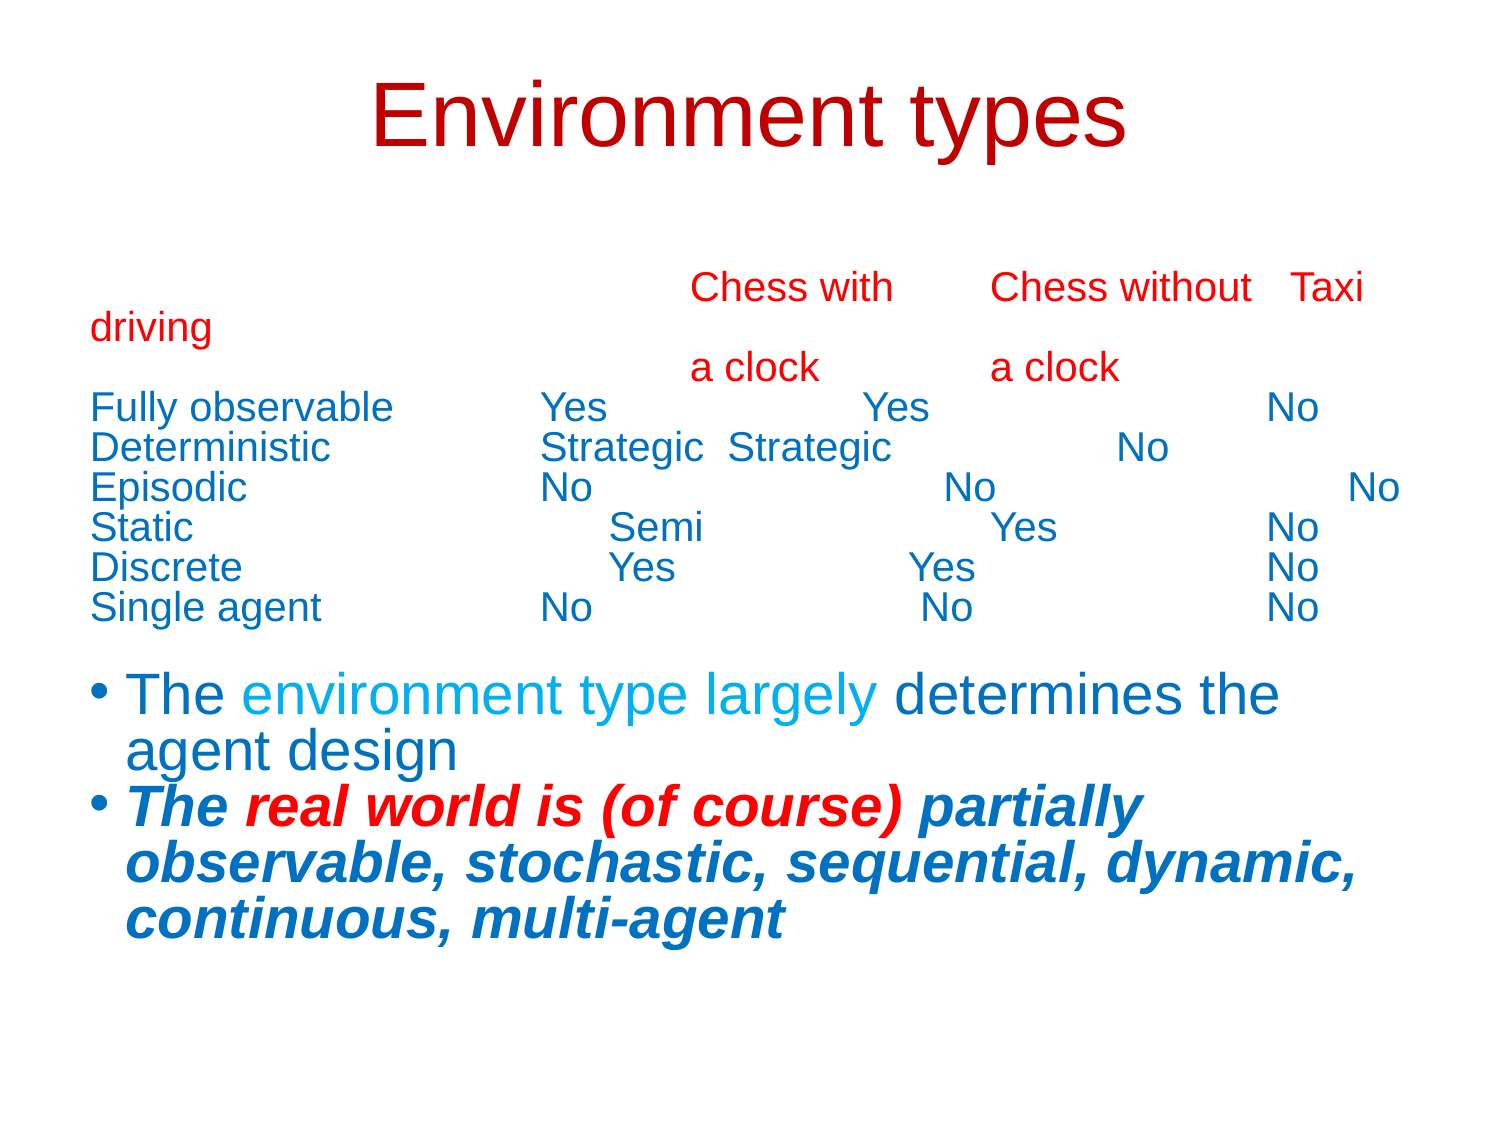

Environment types
				Chess with 	Chess without 	Taxi driving
				a clock		a clock
Fully observable	Yes		  Yes		           No
Deterministic		Strategic  Strategic	           No
Episodic          		No		         No		     No
Static 			      Semi		Yes 	           No
Discrete		      Yes 		      Yes		           No
Single agent		No		       No		           No

The environment type largely determines the agent design
The real world is (of course) partially observable, stochastic, sequential, dynamic, continuous, multi-agent
|  |
| --- |